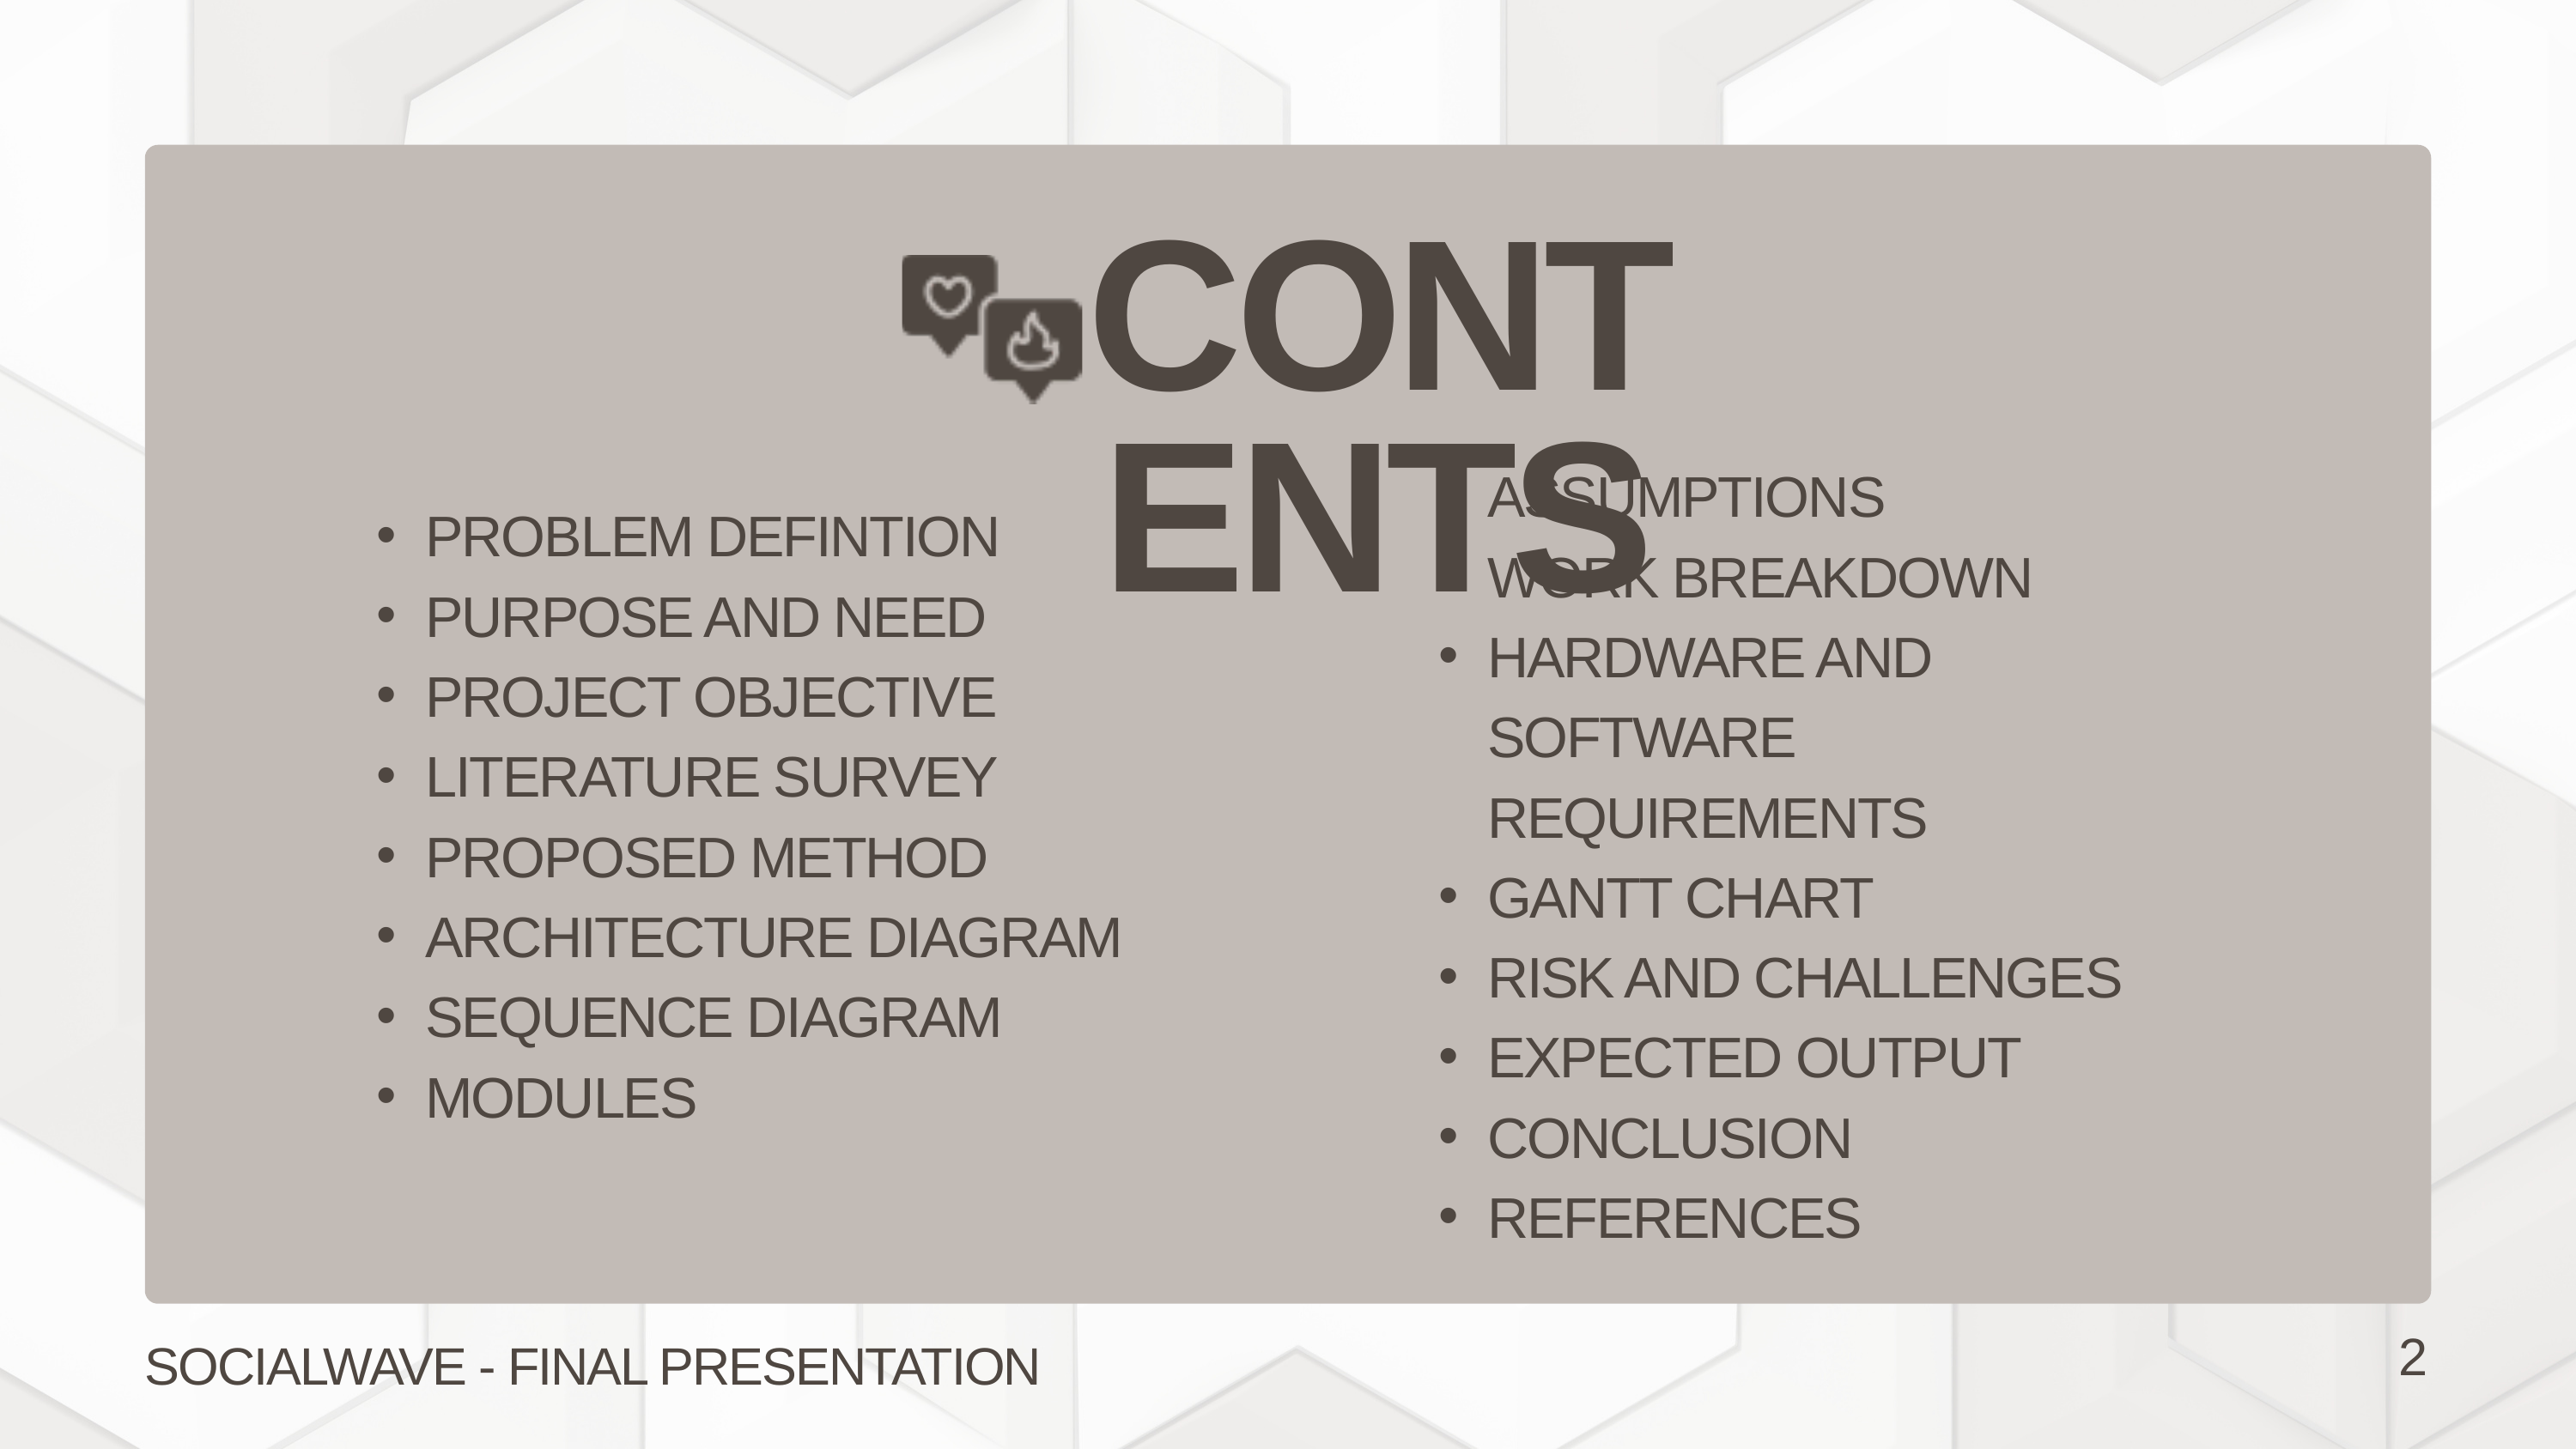

CONTENTS

ASSUMPTIONS
WORK BREAKDOWN
HARDWARE AND SOFTWARE REQUIREMENTS
GANTT CHART
RISK AND CHALLENGES
EXPECTED OUTPUT
CONCLUSION
REFERENCES
PROBLEM DEFINTION
PURPOSE AND NEED
PROJECT OBJECTIVE
LITERATURE SURVEY
PROPOSED METHOD
ARCHITECTURE DIAGRAM
SEQUENCE DIAGRAM
MODULES
2
SOCIALWAVE - FINAL PRESENTATION